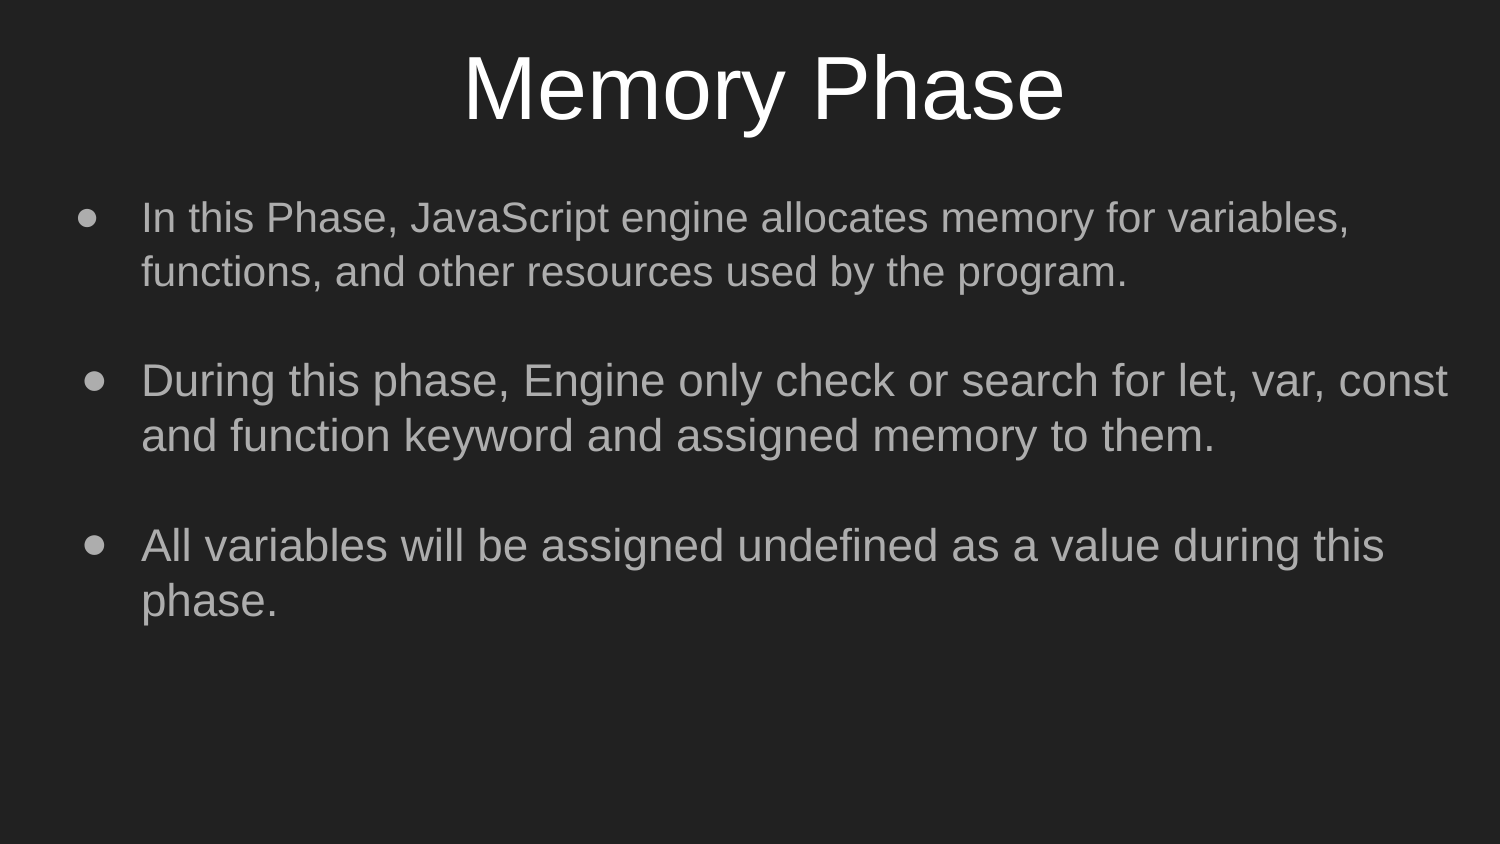

# Memory Phase
In this Phase, JavaScript engine allocates memory for variables, functions, and other resources used by the program.

During this phase, Engine only check or search for let, var, const and function keyword and assigned memory to them.

All variables will be assigned undefined as a value during this phase.